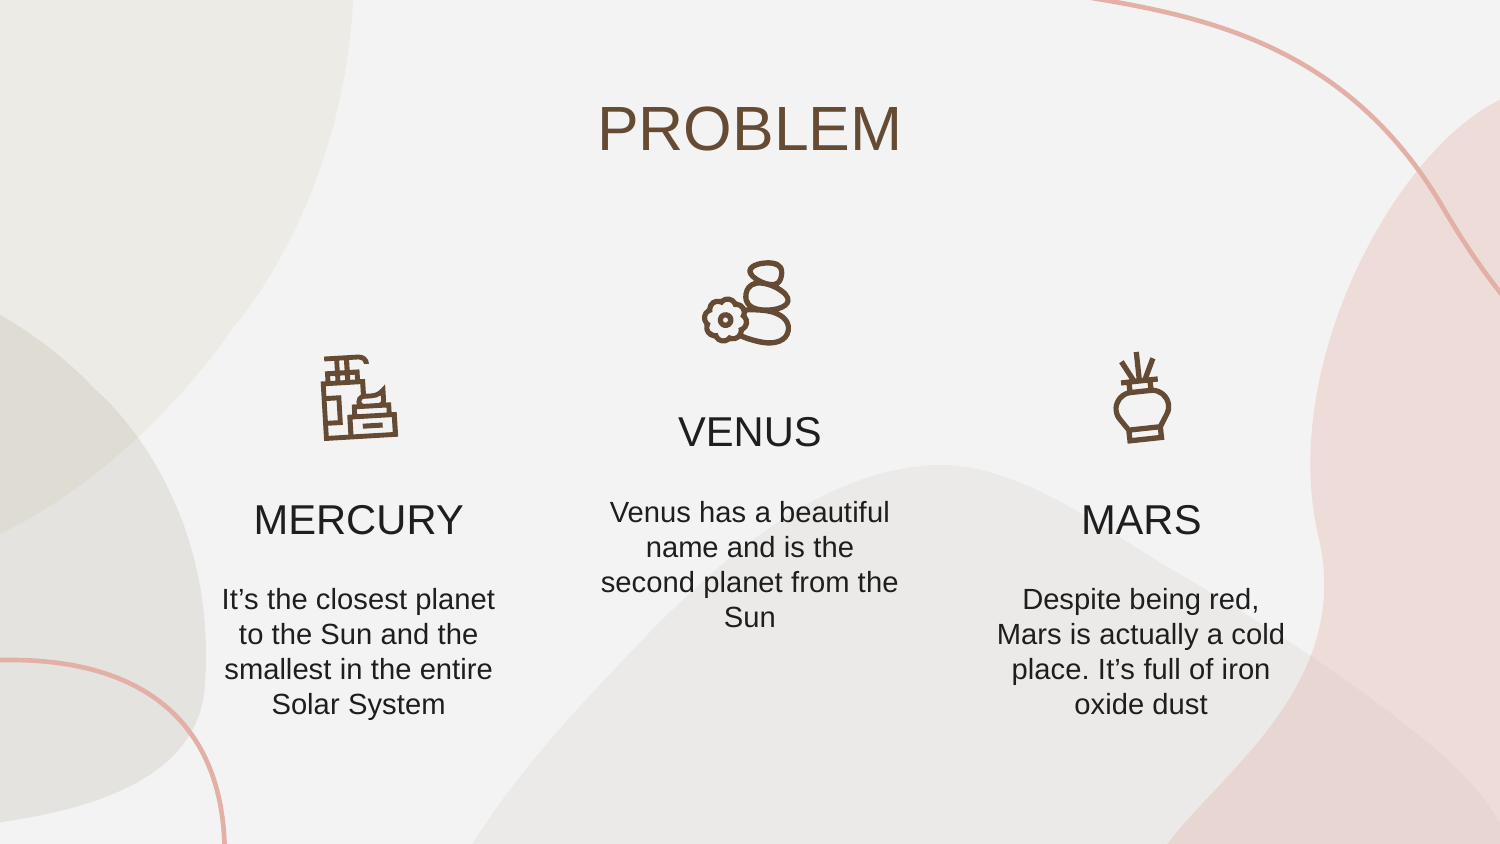

# PROBLEM

VENUS
MERCURY
MARS
Venus has a beautiful name and is the second planet from the Sun
It’s the closest planet to the Sun and the smallest in the entire Solar System
Despite being red, Mars is actually a cold place. It’s full of iron oxide dust